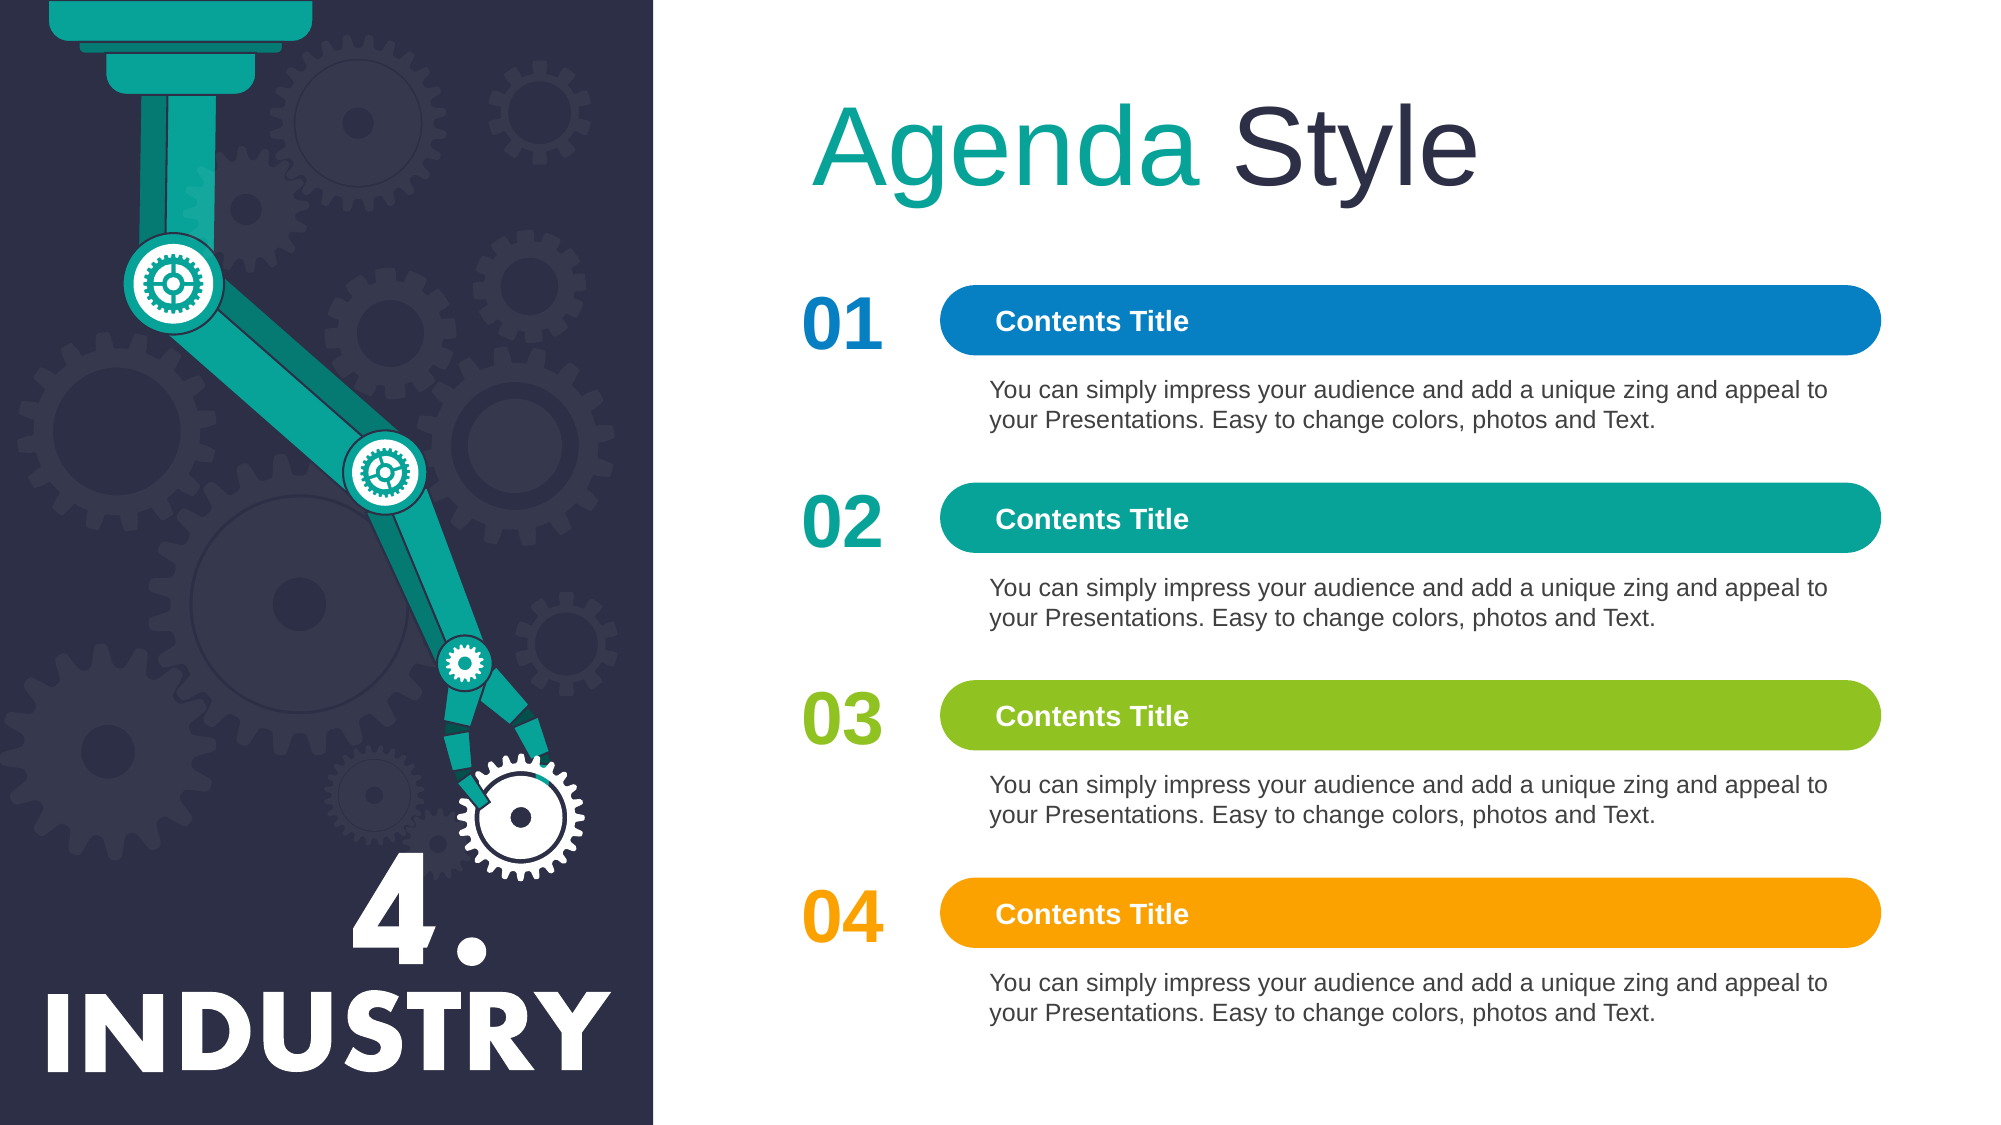

Agenda Style
01
Contents Title
You can simply impress your audience and add a unique zing and appeal to your Presentations. Easy to change colors, photos and Text.
02
Contents Title
You can simply impress your audience and add a unique zing and appeal to your Presentations. Easy to change colors, photos and Text.
03
Contents Title
You can simply impress your audience and add a unique zing and appeal to your Presentations. Easy to change colors, photos and Text.
04
Contents Title
You can simply impress your audience and add a unique zing and appeal to your Presentations. Easy to change colors, photos and Text.